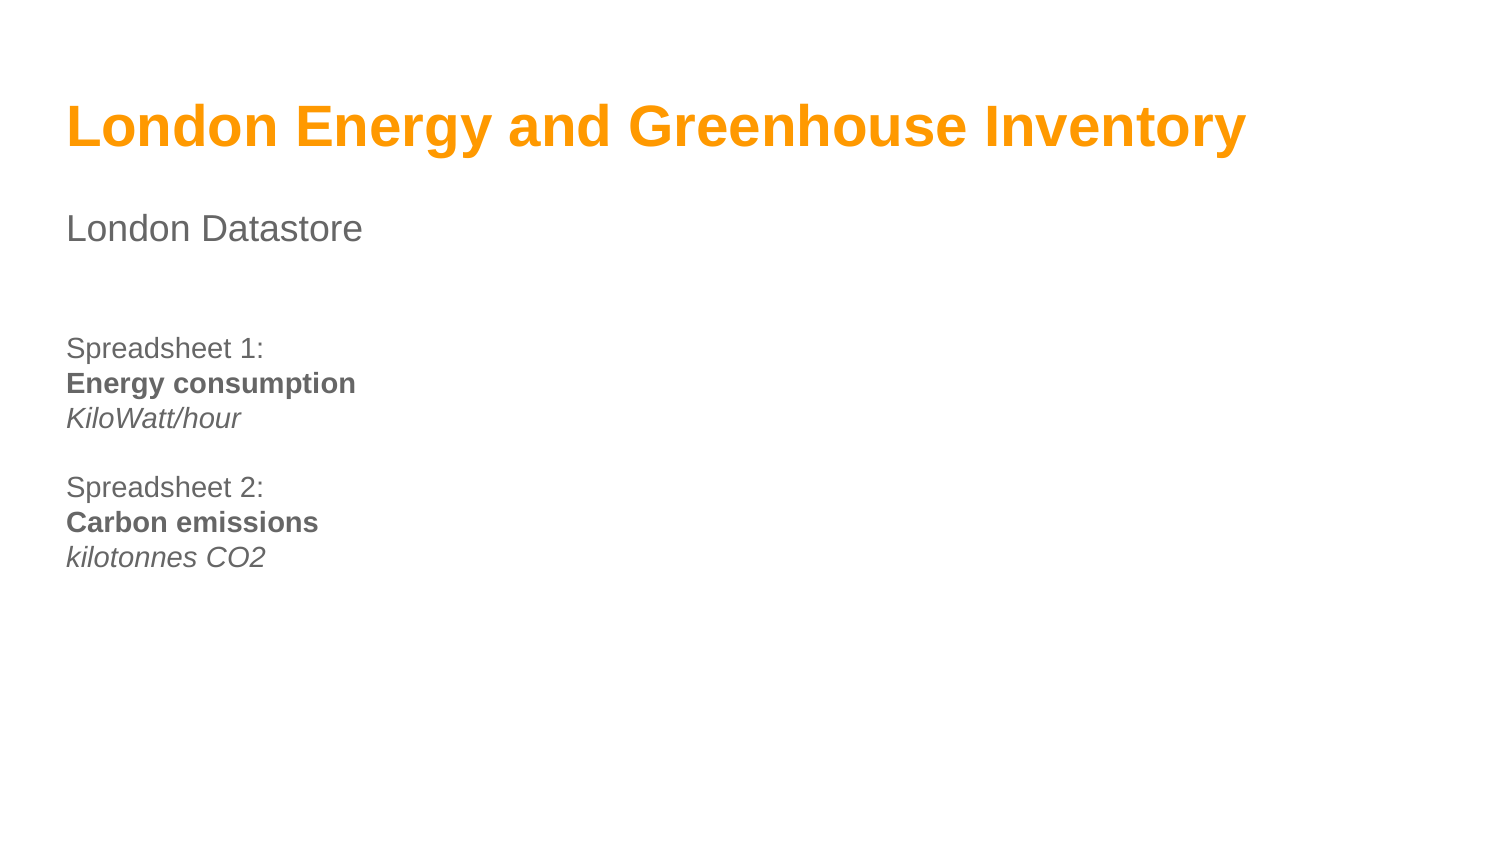

# London Energy and Greenhouse Inventory
London Datastore

Spreadsheet 1:
Energy consumption
KiloWatt/hour
Spreadsheet 2:
Carbon emissions
kilotonnes CO2

https://data.london.gov.uk/dataset/leggi